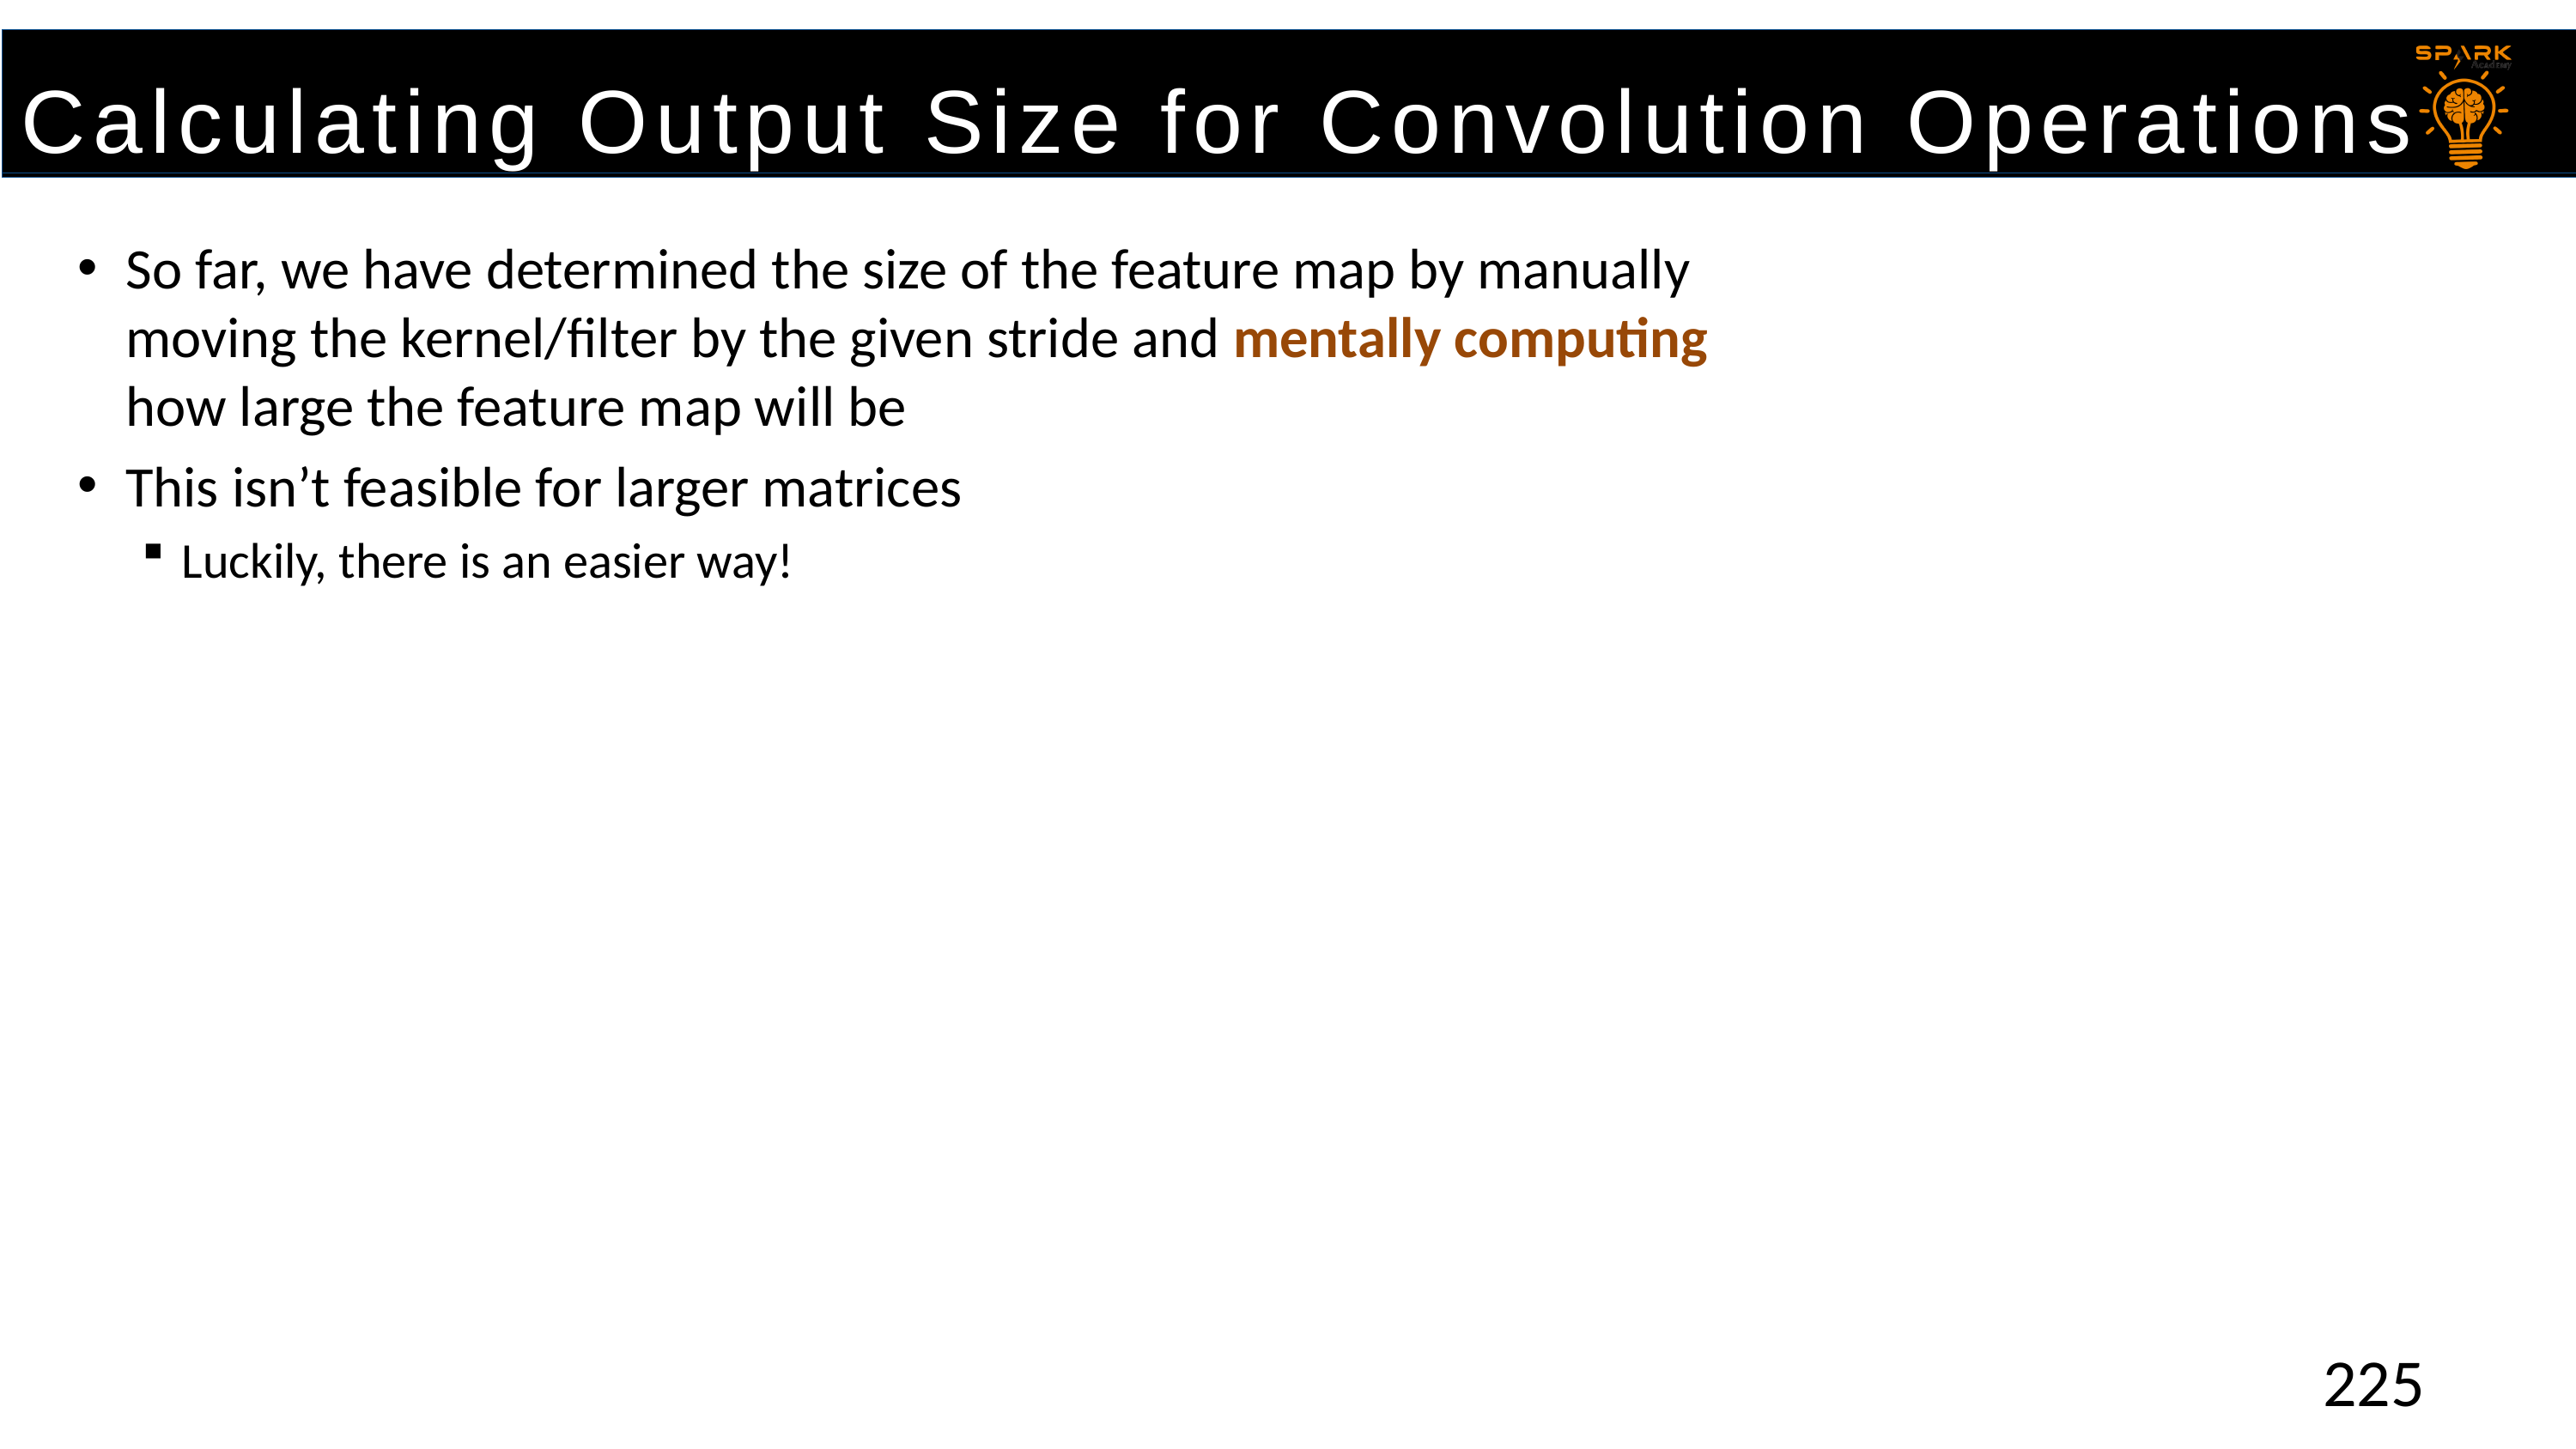

Calculating Output Size for Convolution Operations

So far, we have determined the size of the feature map by manually moving the kernel/filter by the given stride and mentally computing how large the feature map will be
This isn’t feasible for larger matrices
Luckily, there is an easier way!
225
225